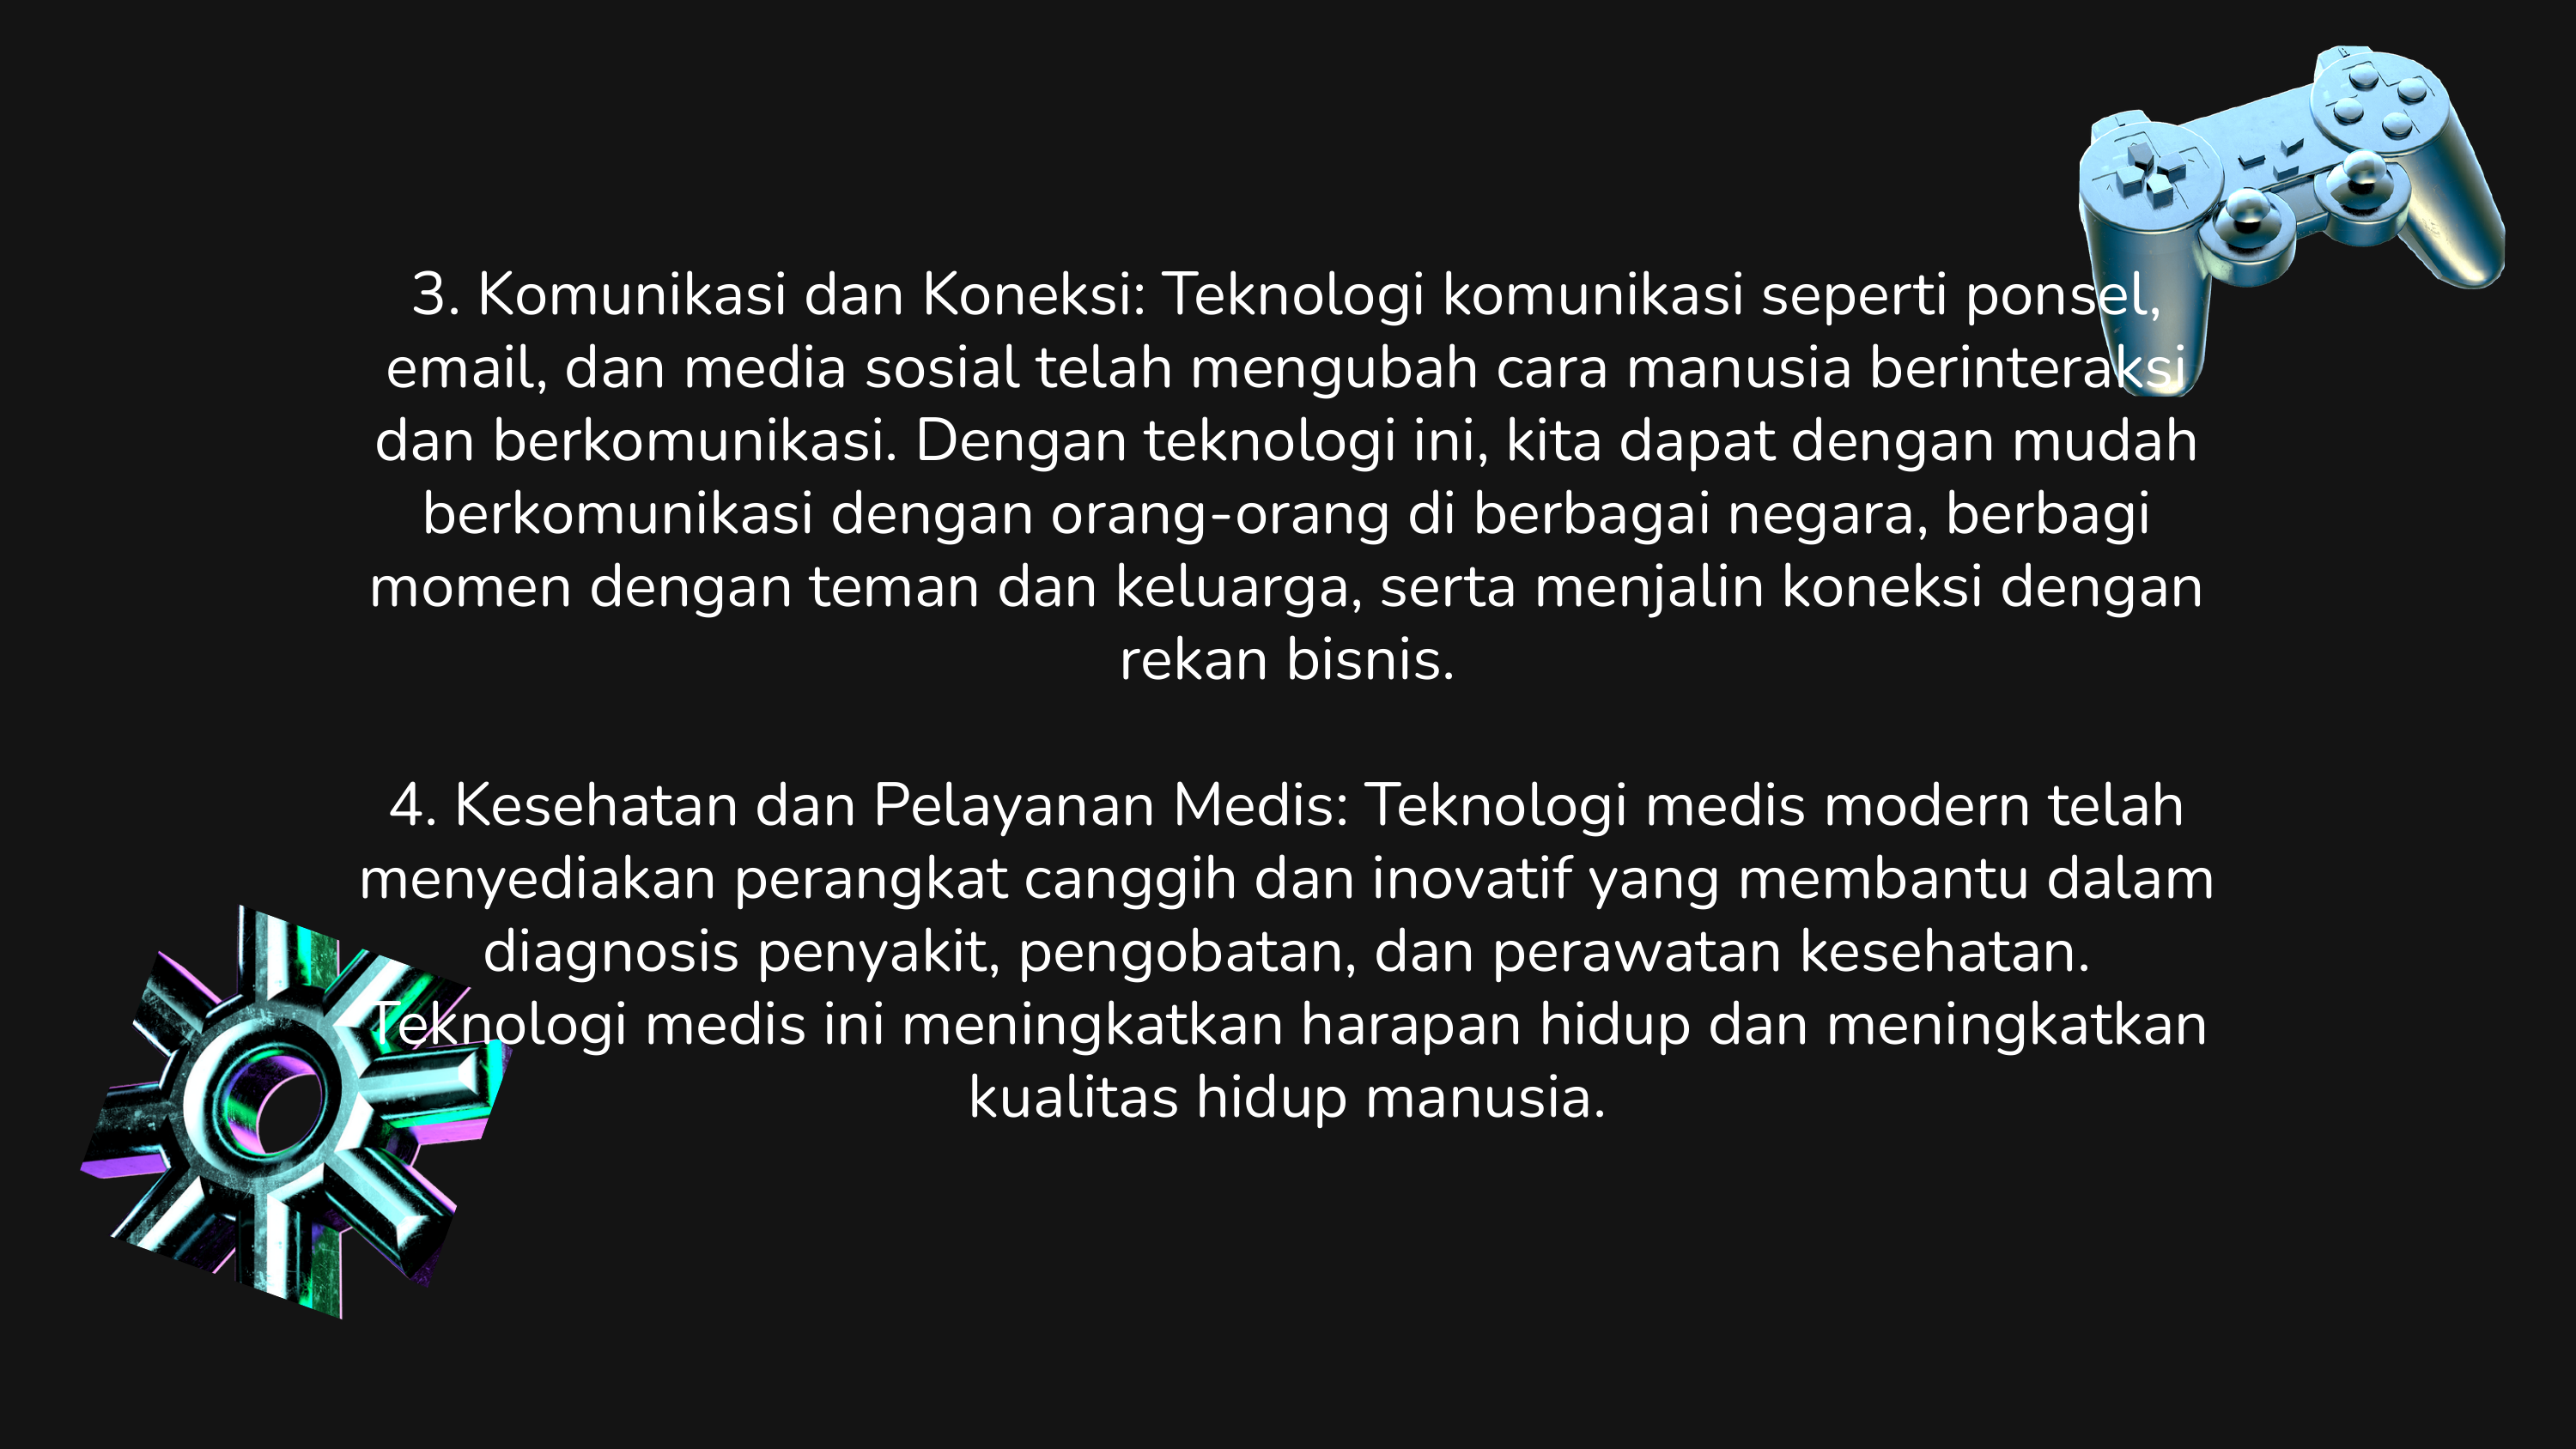

3. Komunikasi dan Koneksi: Teknologi komunikasi seperti ponsel, email, dan media sosial telah mengubah cara manusia berinteraksi dan berkomunikasi. Dengan teknologi ini, kita dapat dengan mudah berkomunikasi dengan orang-orang di berbagai negara, berbagi momen dengan teman dan keluarga, serta menjalin koneksi dengan rekan bisnis.

4. Kesehatan dan Pelayanan Medis: Teknologi medis modern telah menyediakan perangkat canggih dan inovatif yang membantu dalam diagnosis penyakit, pengobatan, dan perawatan kesehatan. Teknologi medis ini meningkatkan harapan hidup dan meningkatkan kualitas hidup manusia.